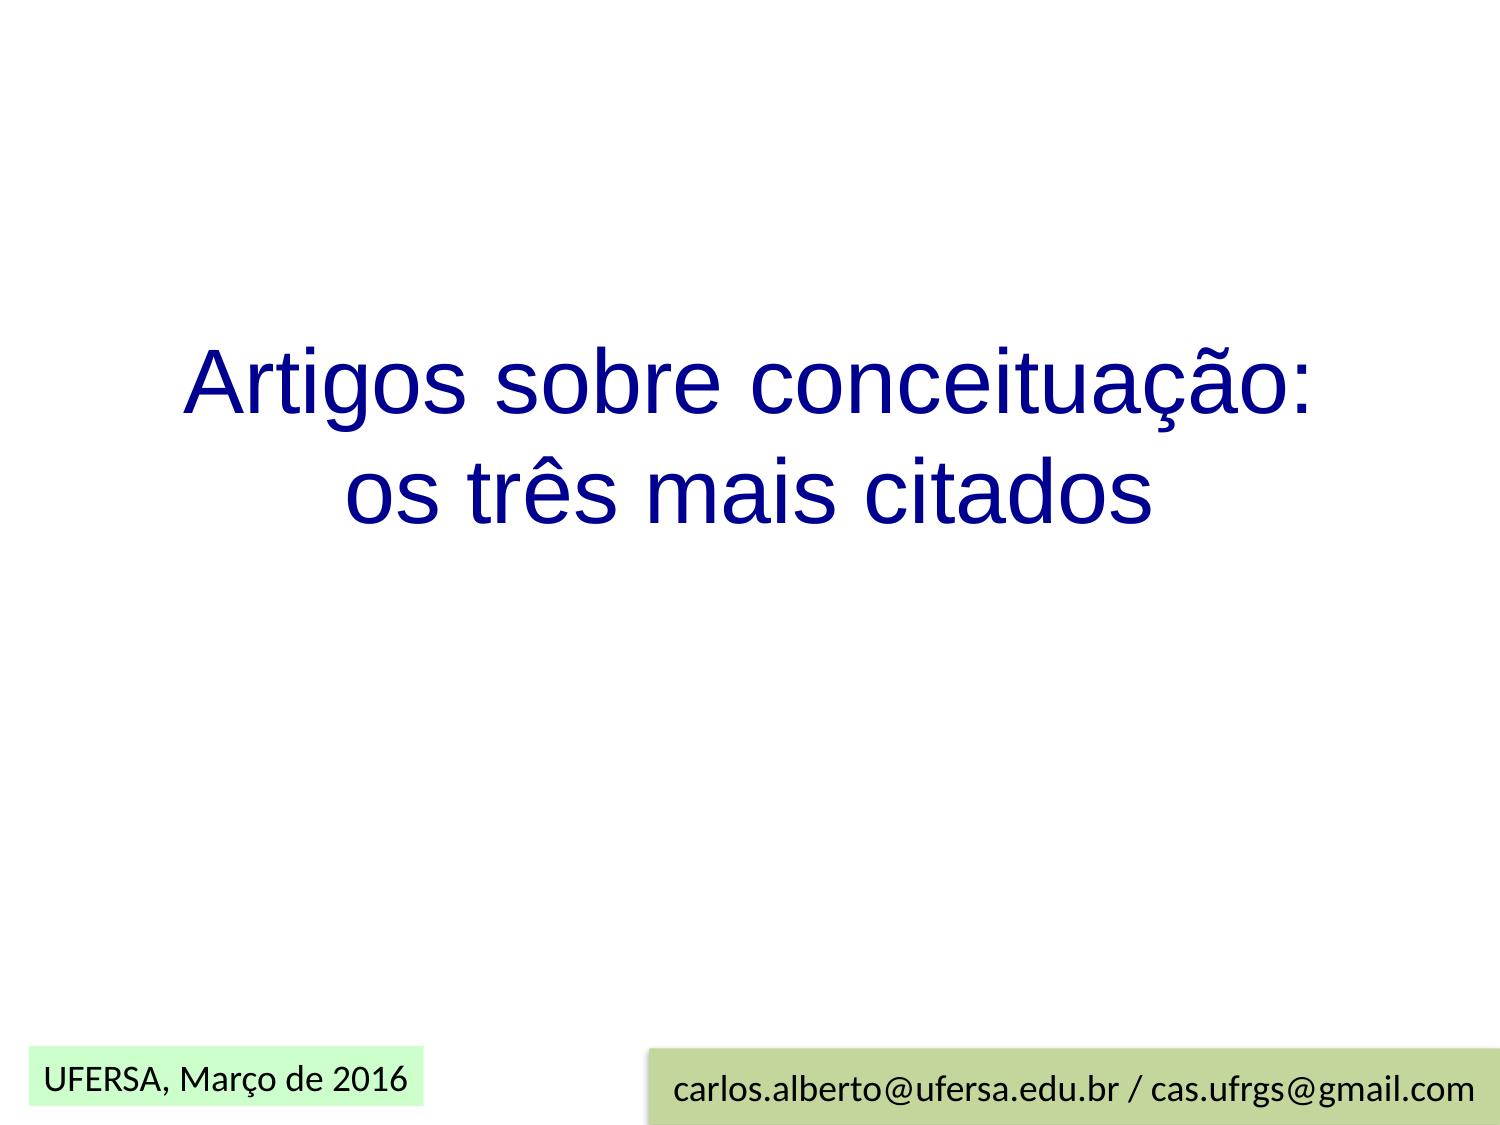

Artigos sobre conceituação:
os três mais citados
carlos.alberto@ufersa.edu.br / cas.ufrgs@gmail.com